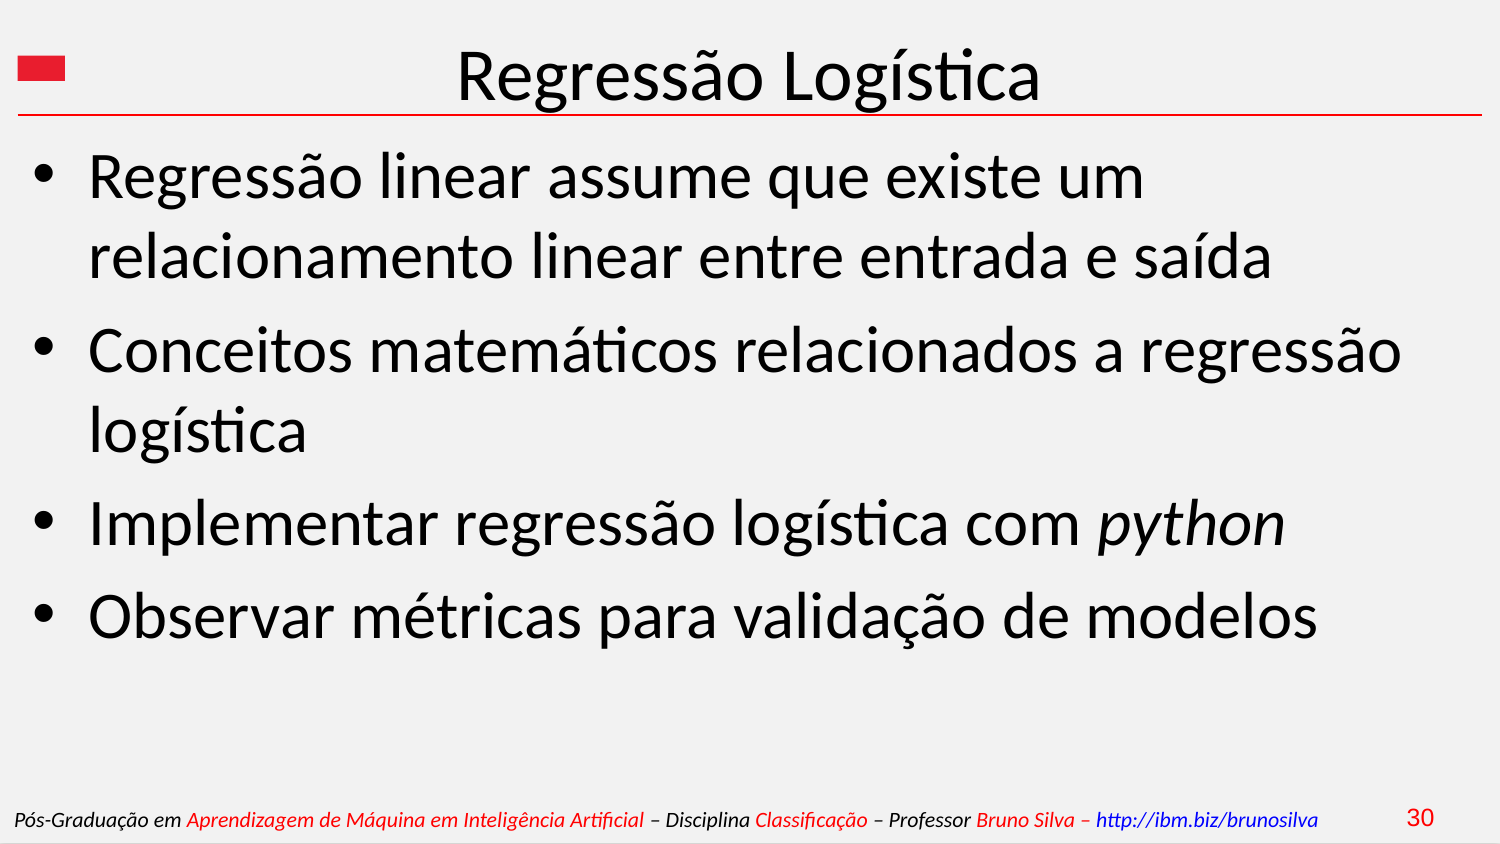

# Regressão Logística
Regressão linear assume que existe um relacionamento linear entre entrada e saída
Conceitos matemáticos relacionados a regressão logística
Implementar regressão logística com python
Observar métricas para validação de modelos